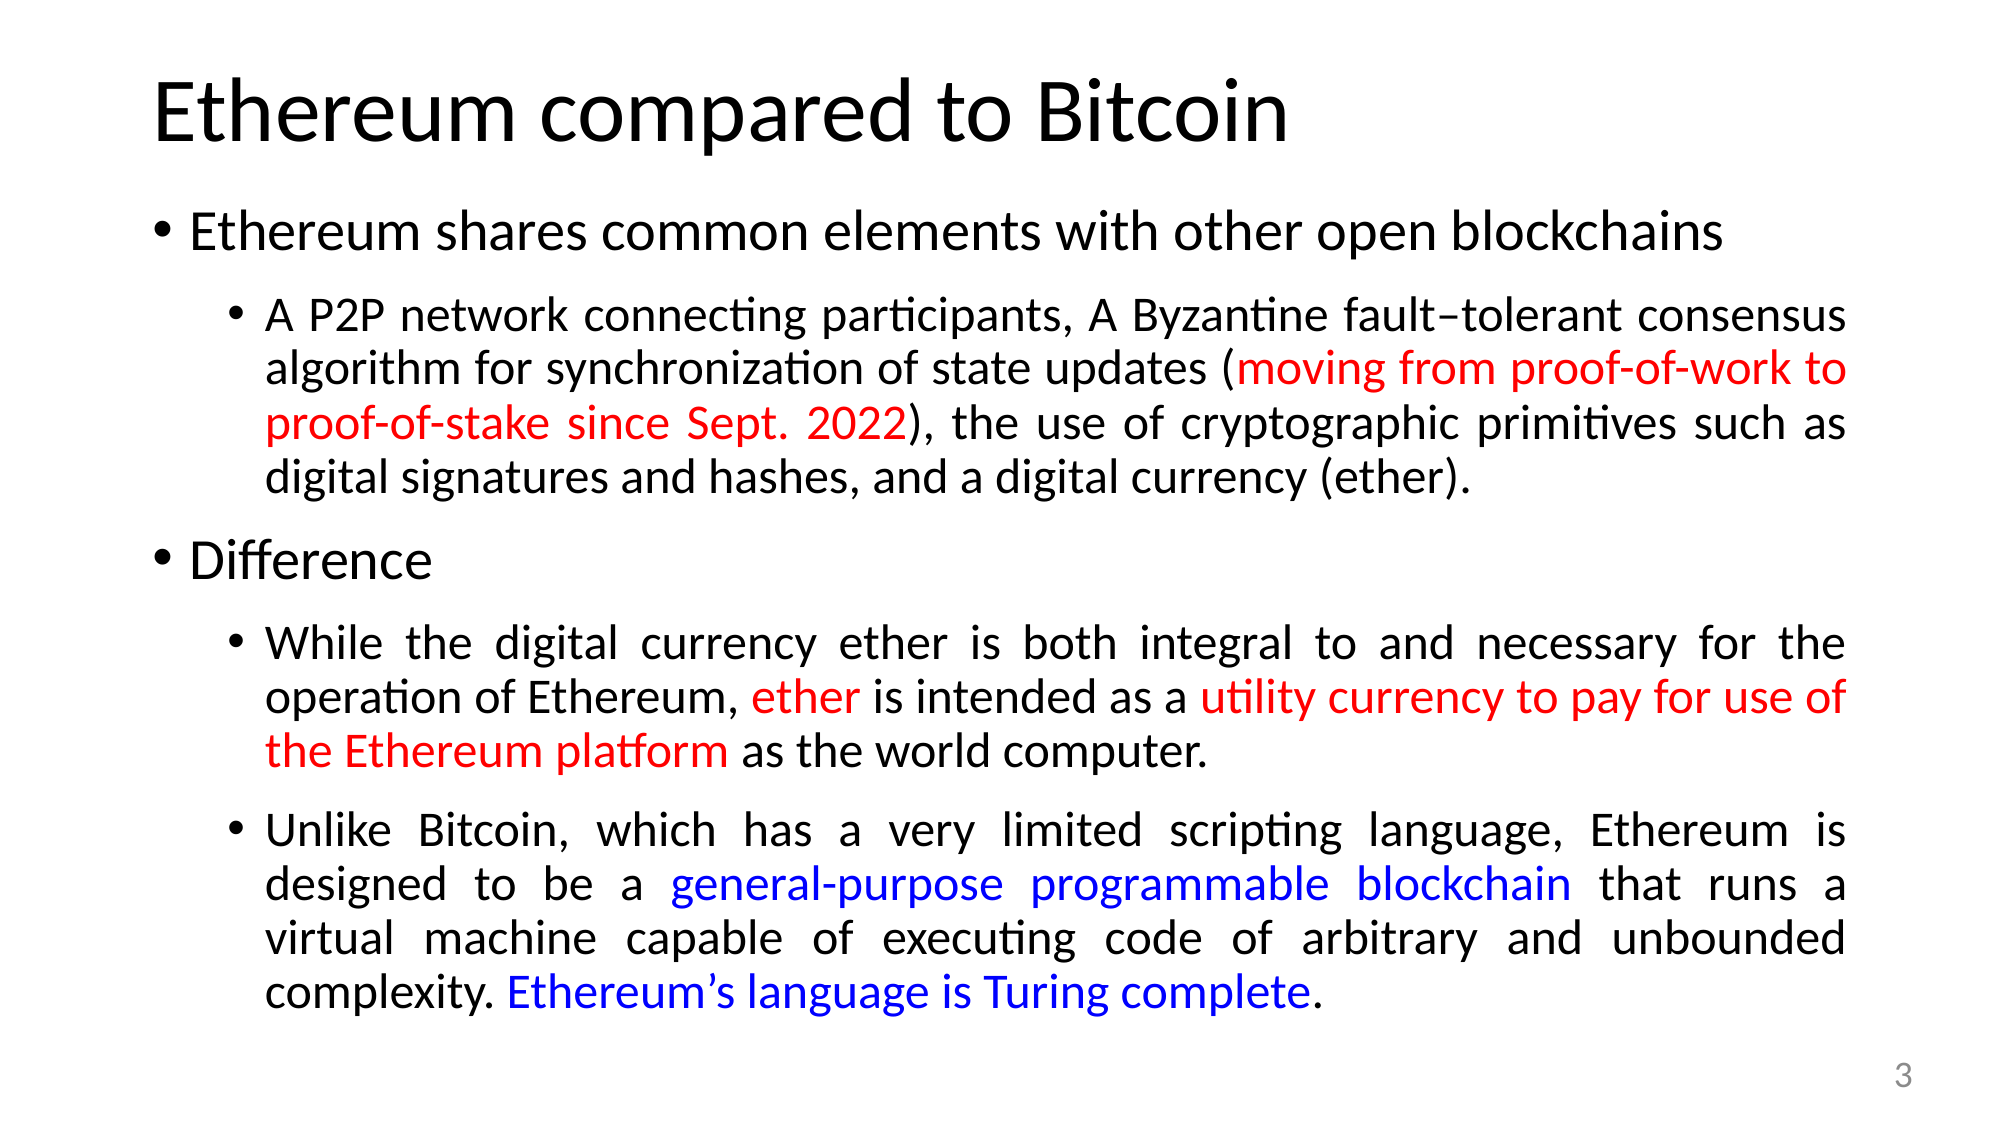

# Ethereum compared to Bitcoin
Ethereum shares common elements with other open blockchains
A P2P network connecting participants, A Byzantine fault–tolerant consensus algorithm for synchronization of state updates (moving from proof-of-work to proof-of-stake since Sept. 2022), the use of cryptographic primitives such as digital signatures and hashes, and a digital currency (ether).
Difference
While the digital currency ether is both integral to and necessary for the operation of Ethereum, ether is intended as a utility currency to pay for use of the Ethereum platform as the world computer.
Unlike Bitcoin, which has a very limited scripting language, Ethereum is designed to be a general-purpose programmable blockchain that runs a virtual machine capable of executing code of arbitrary and unbounded complexity. Ethereum’s language is Turing complete.
3